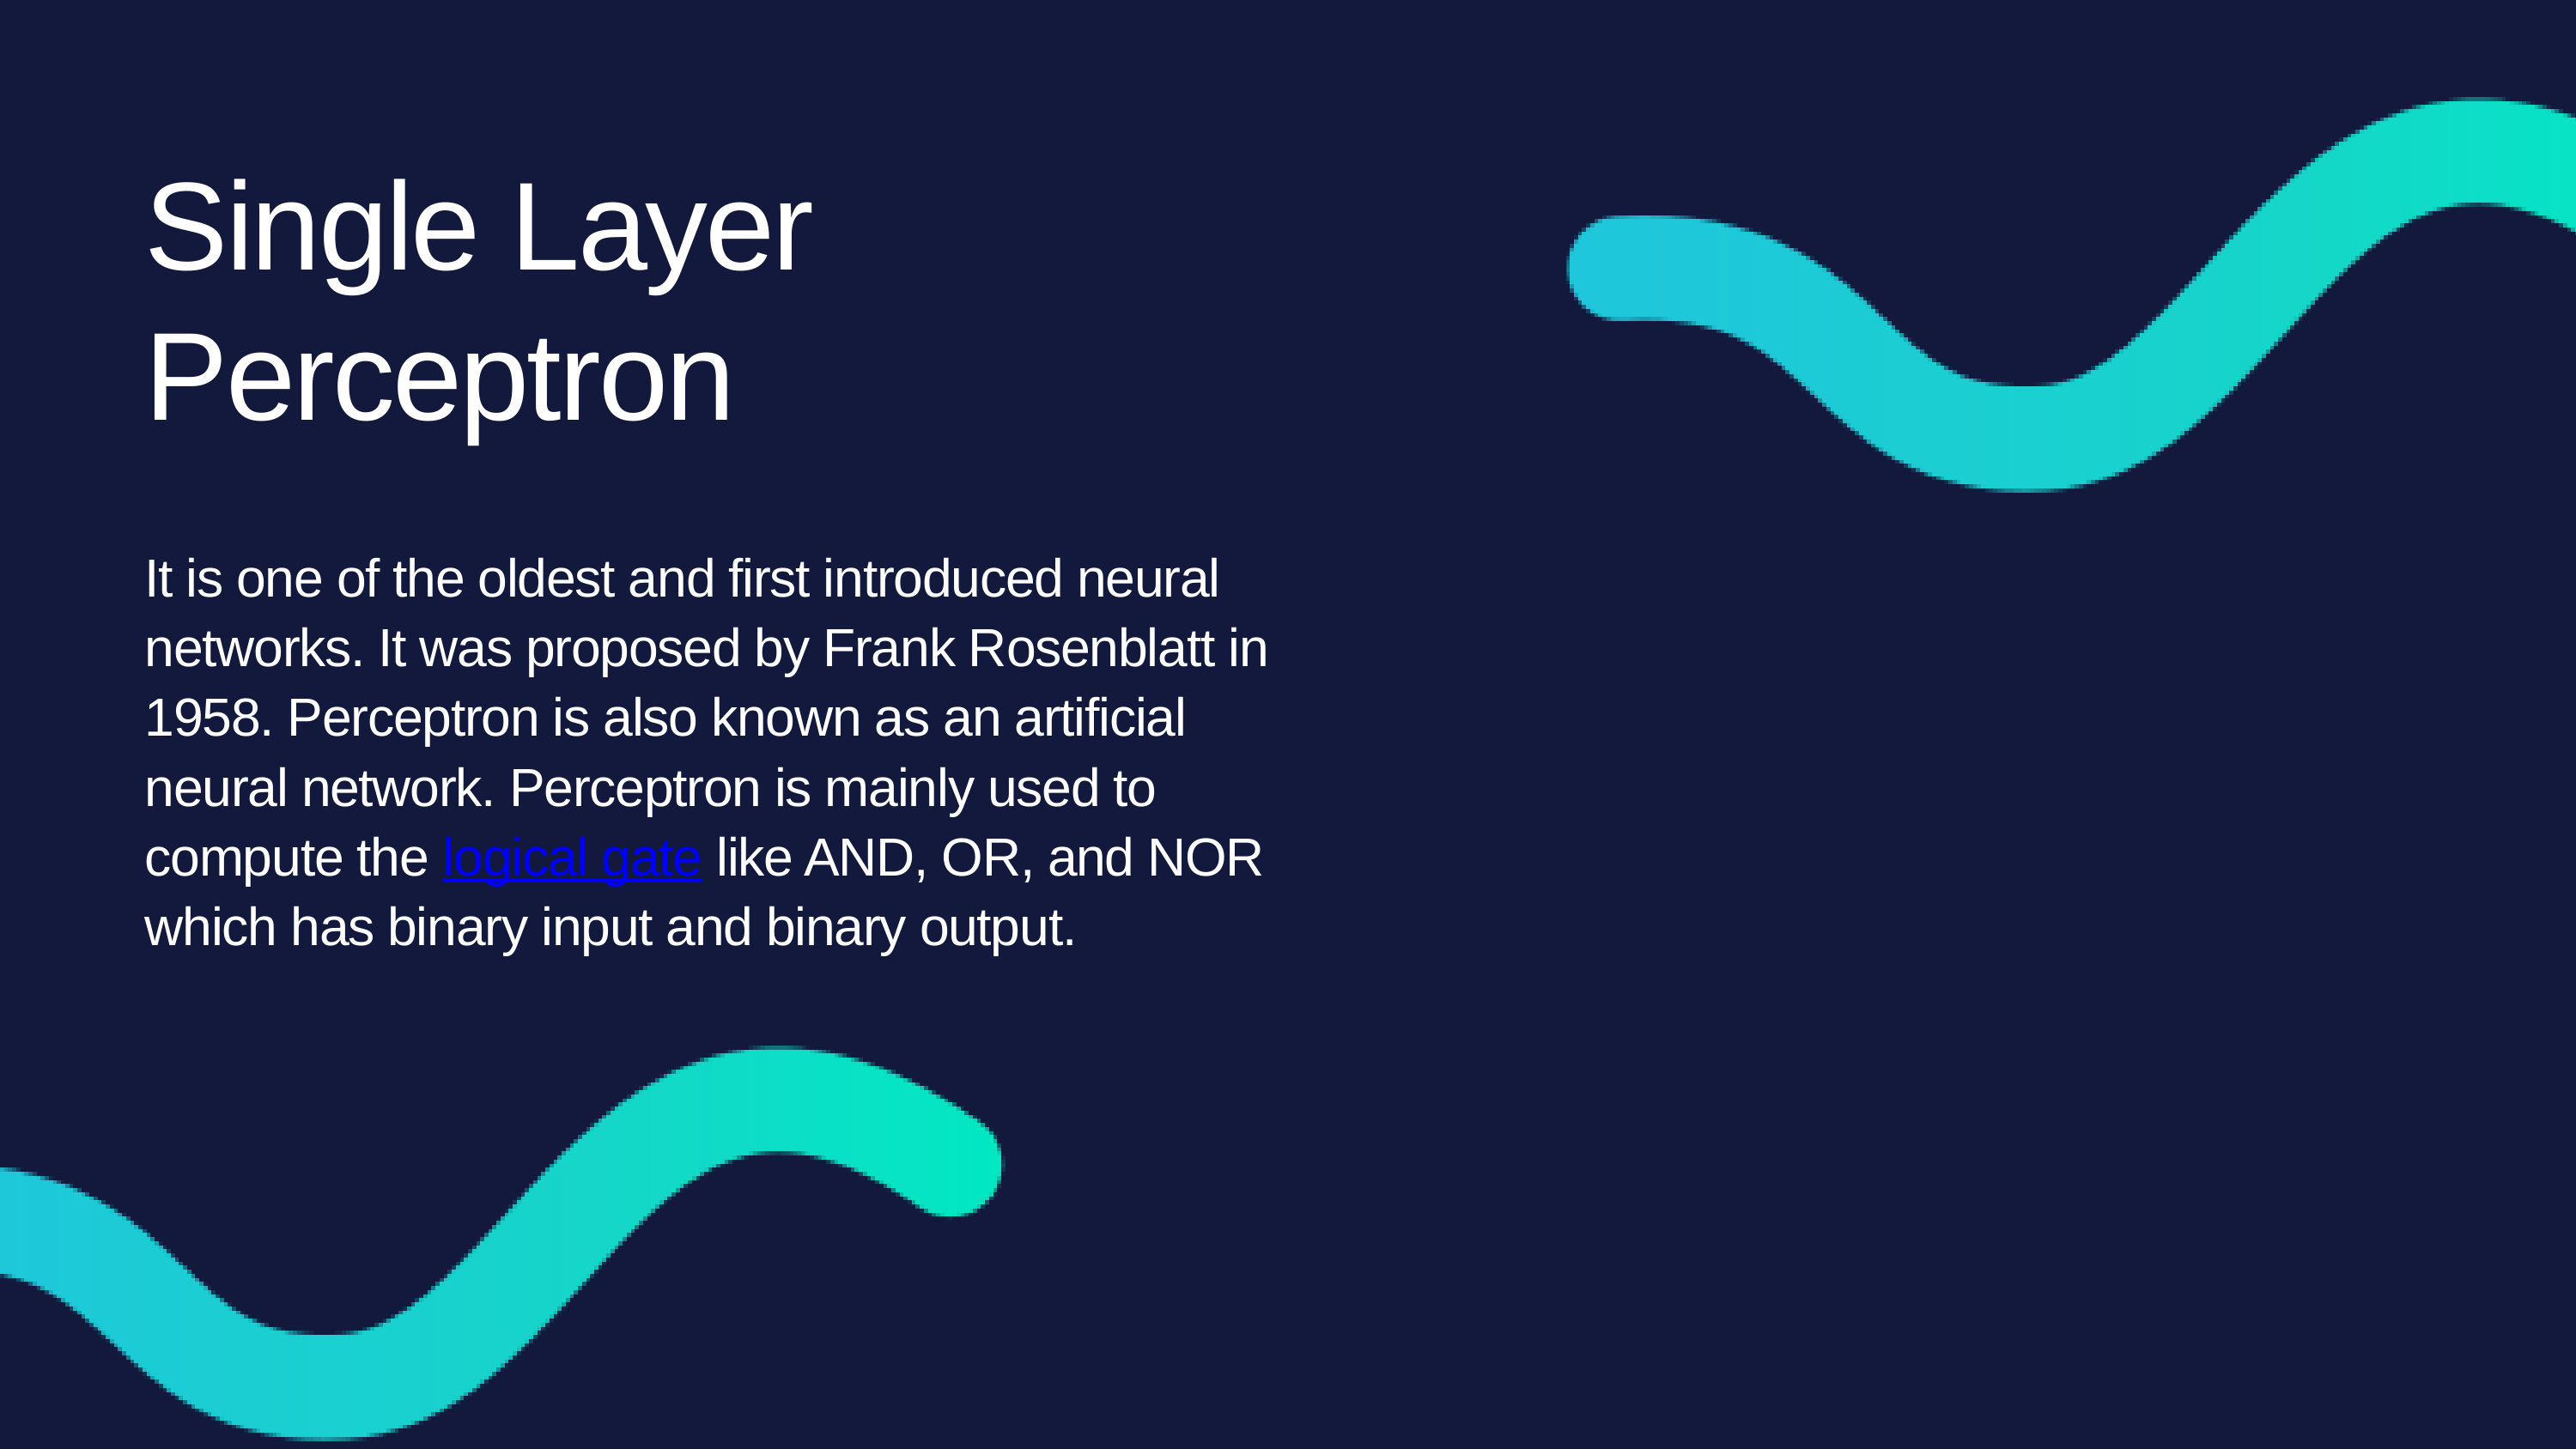

Single Layer Perceptron
It is one of the oldest and first introduced neural networks. It was proposed by Frank Rosenblatt in 1958. Perceptron is also known as an artificial neural network. Perceptron is mainly used to compute the logical gate like AND, OR, and NOR which has binary input and binary output.